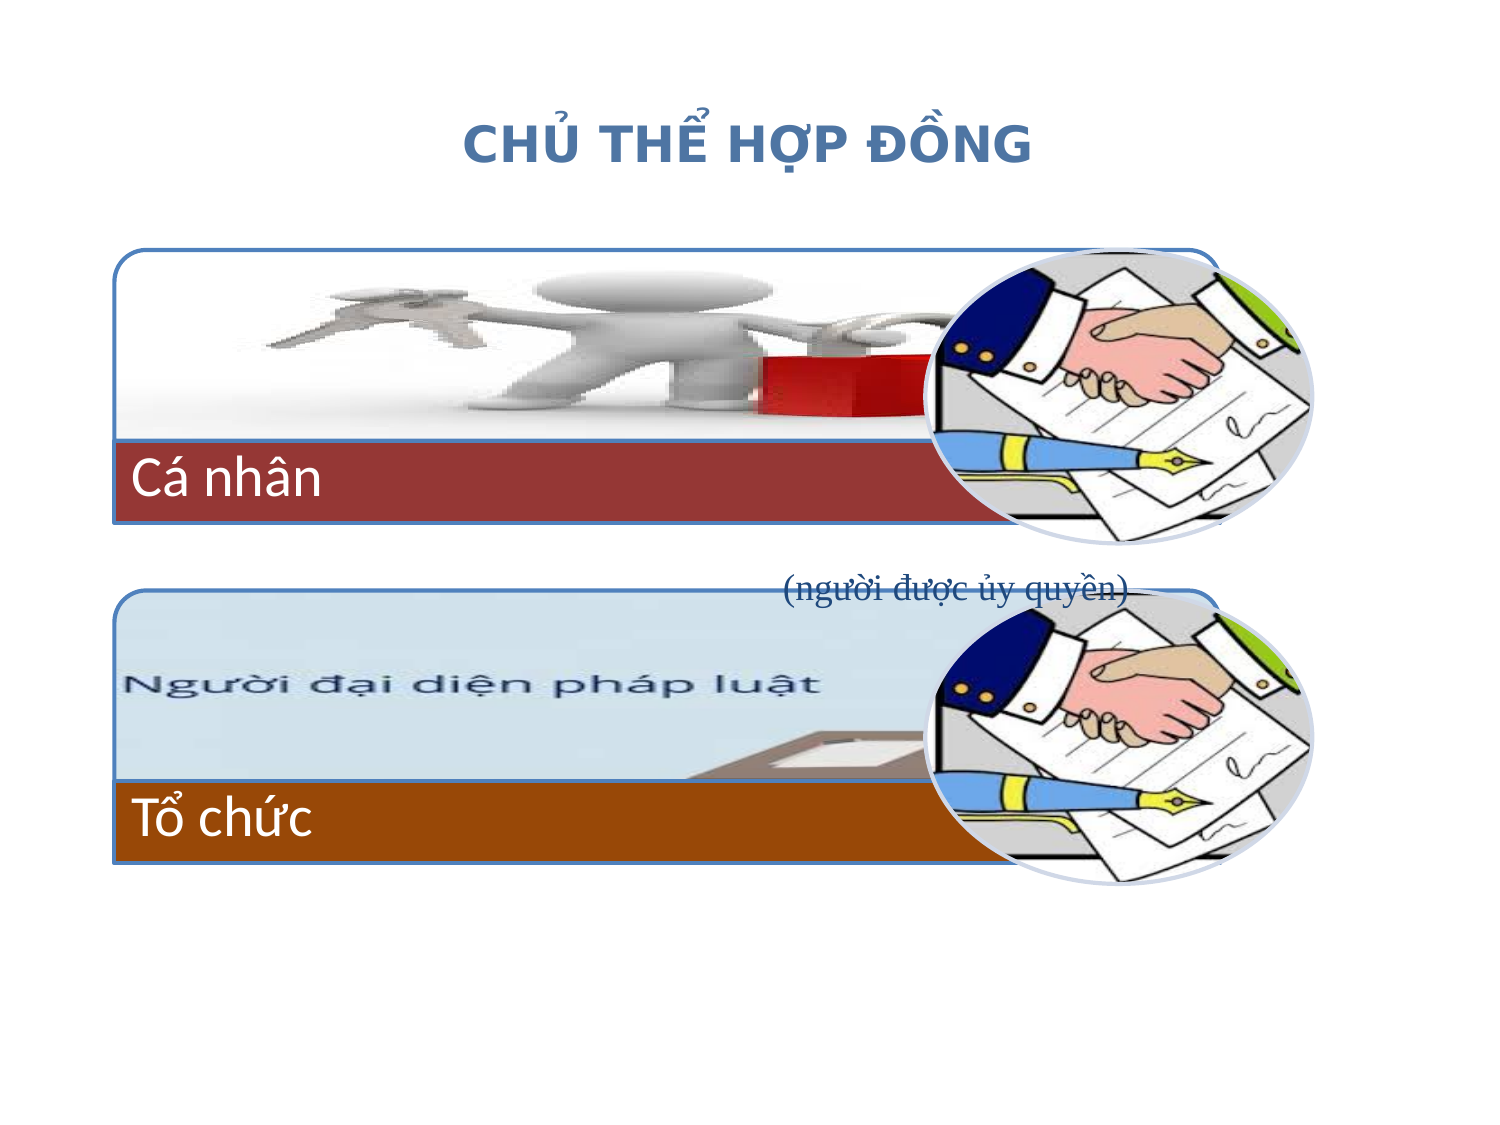

CHỦ THỂ HỢP ĐỒNG
Cá nhân
Tổ chức
(người được ủy quyền)